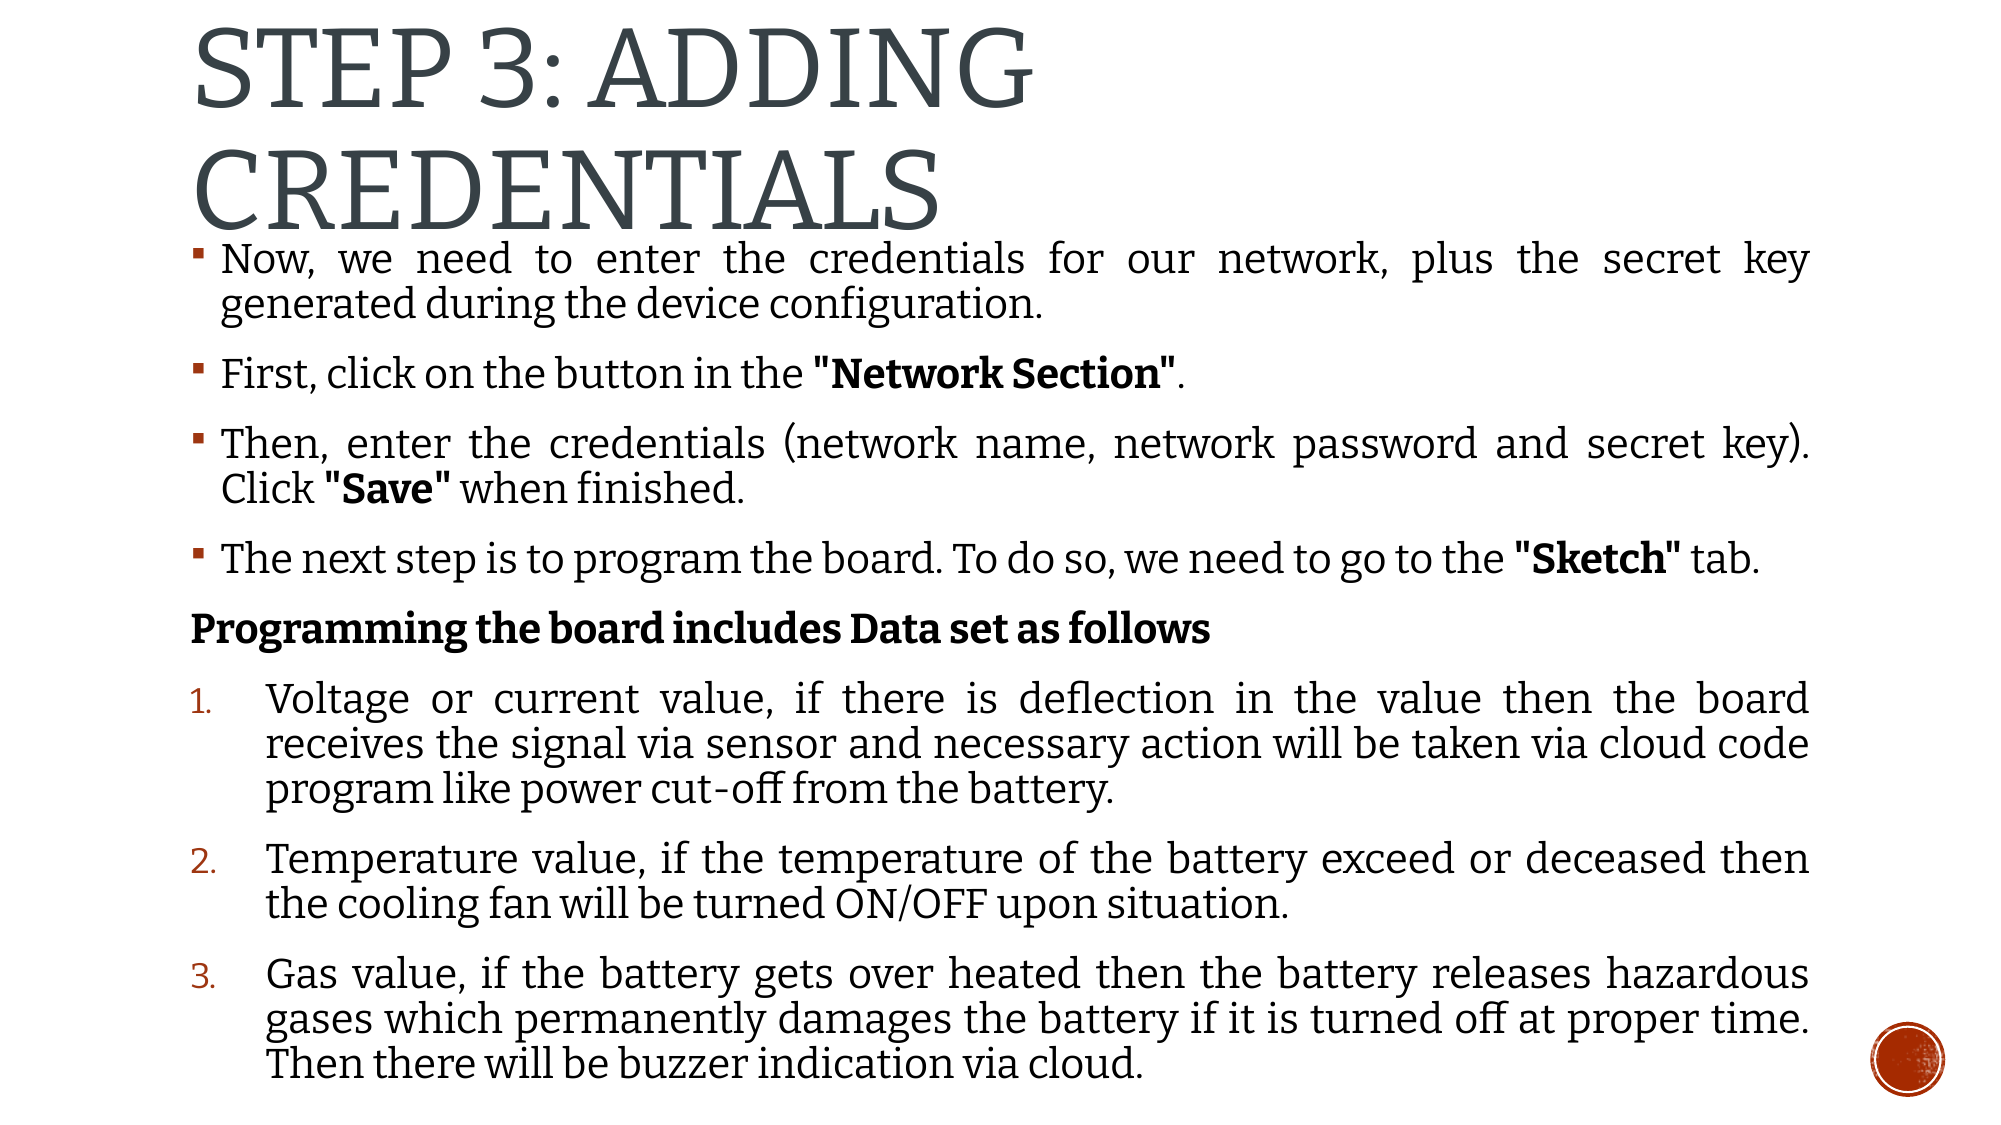

# Step 3: Adding credentials
Now, we need to enter the credentials for our network, plus the secret key generated during the device configuration.
First, click on the button in the "Network Section".
Then, enter the credentials (network name, network password and secret key). Click "Save" when finished.
The next step is to program the board. To do so, we need to go to the "Sketch" tab.
Programming the board includes Data set as follows
Voltage or current value, if there is deflection in the value then the board receives the signal via sensor and necessary action will be taken via cloud code program like power cut-off from the battery.
Temperature value, if the temperature of the battery exceed or deceased then the cooling fan will be turned ON/OFF upon situation.
Gas value, if the battery gets over heated then the battery releases hazardous gases which permanently damages the battery if it is turned off at proper time. Then there will be buzzer indication via cloud.